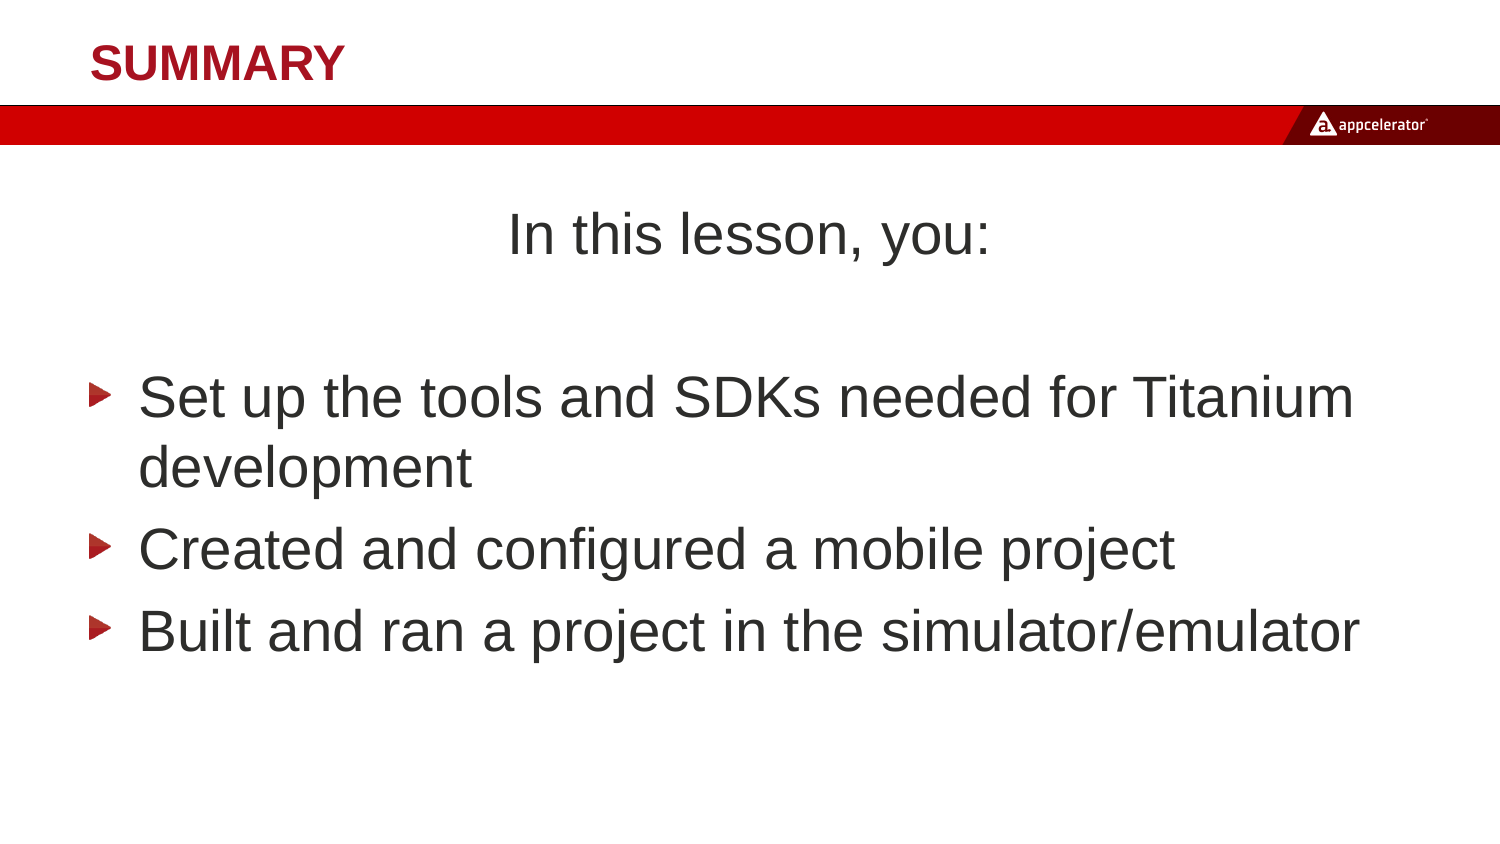

# Summary
In this lesson, you:

Set up the tools and SDKs needed for Titanium development
Created and configured a mobile project
Built and ran a project in the simulator/emulator